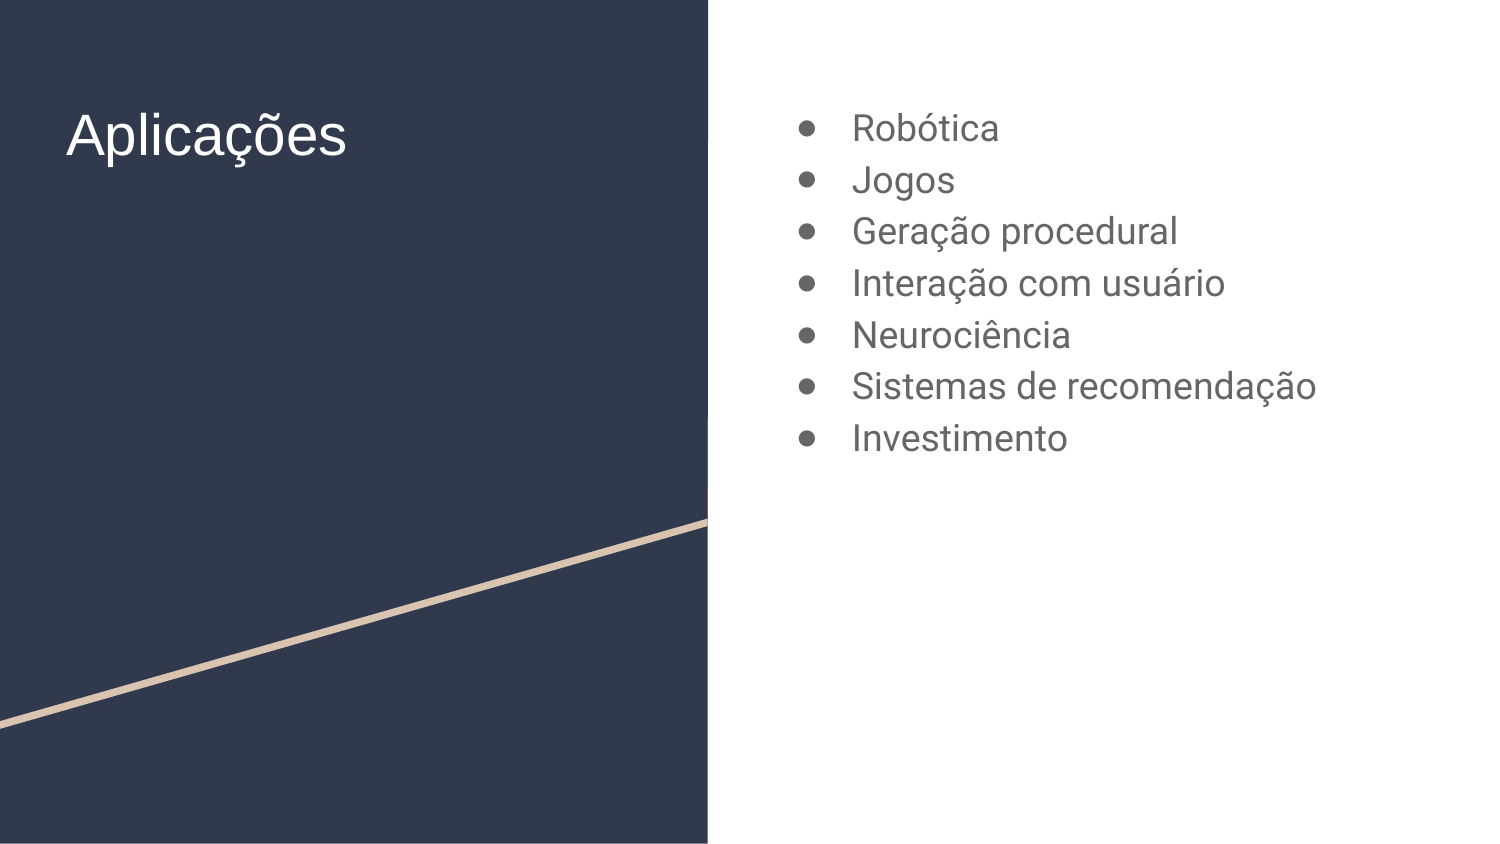

# Aplicações
Robótica
Jogos
Geração procedural
Interação com usuário
Neurociência
Sistemas de recomendação
Investimento